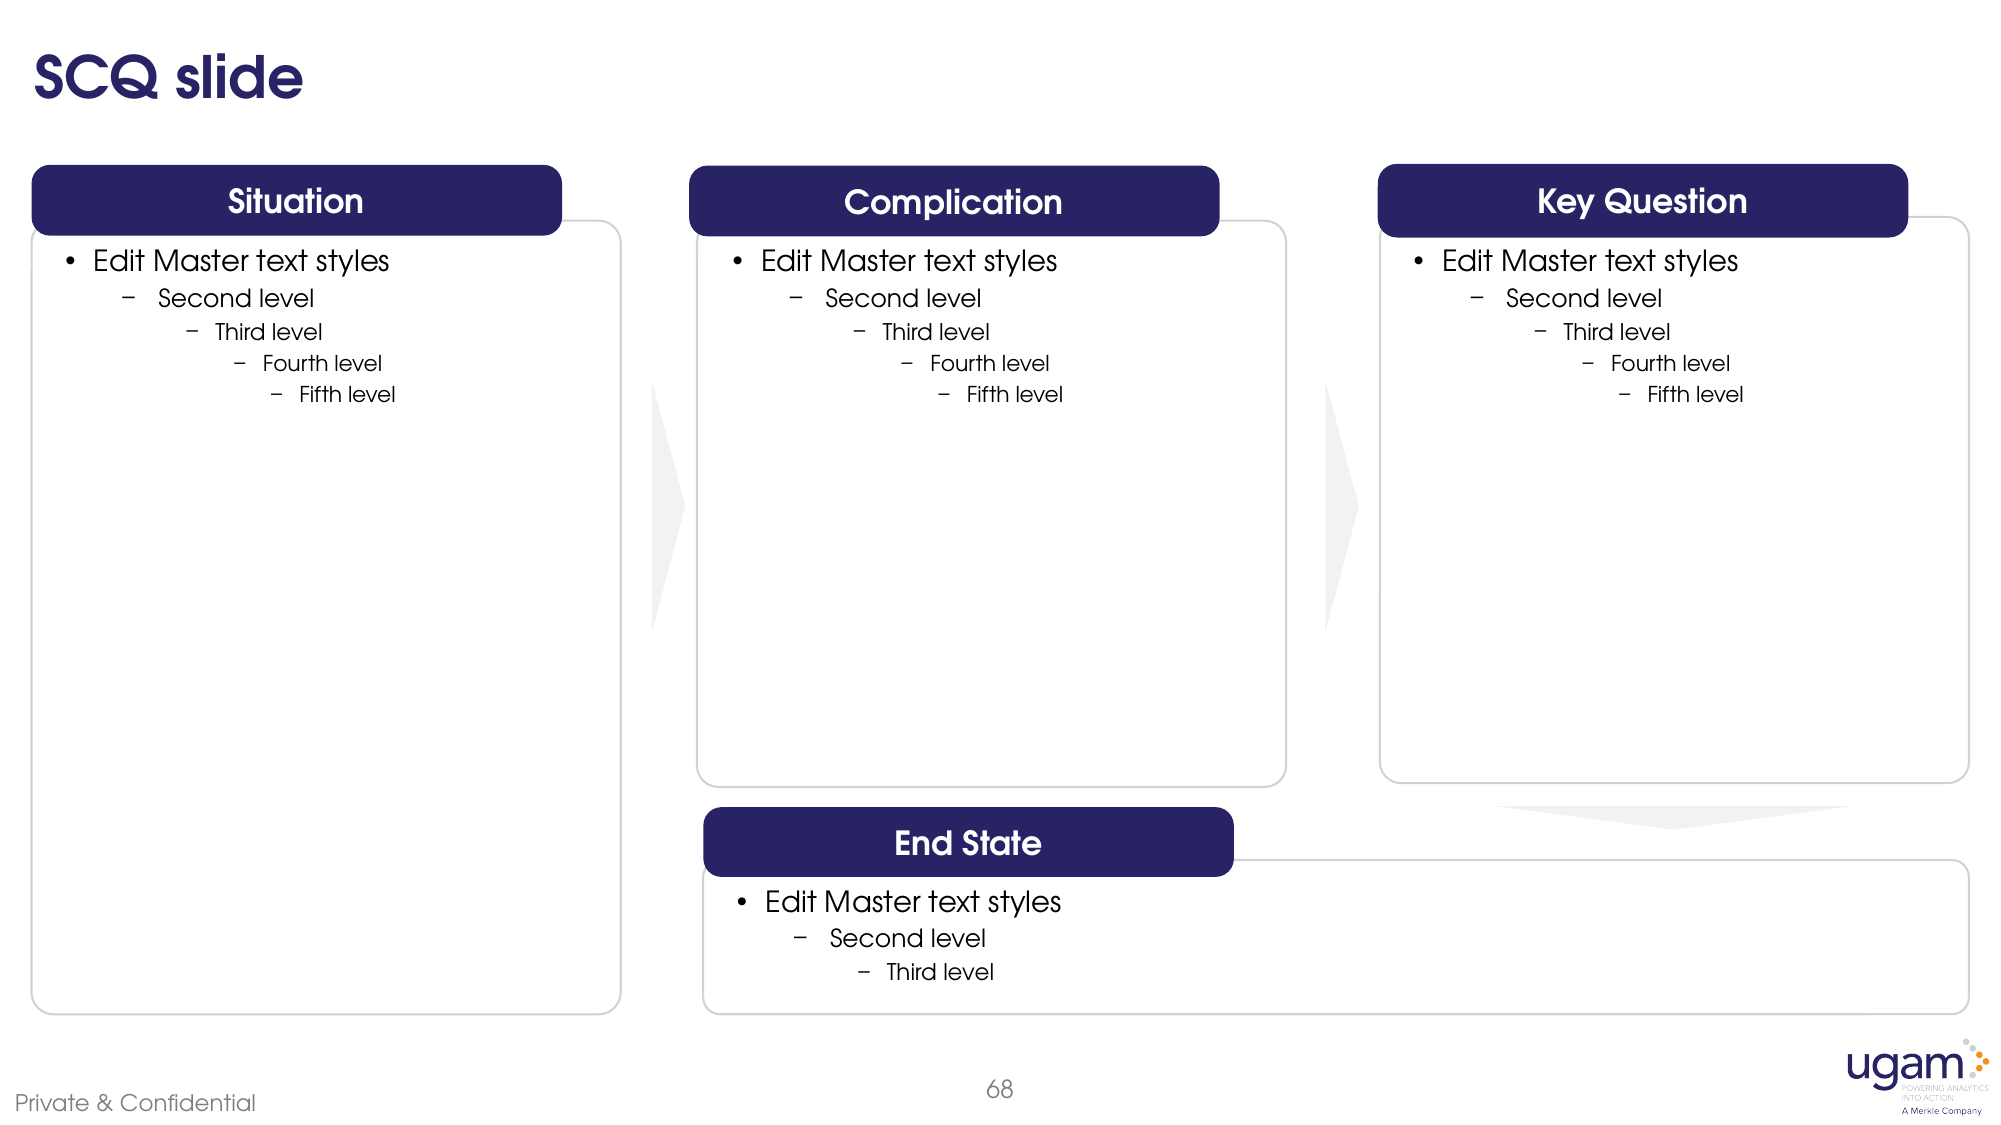

# SCQ slide
Key Question
Situation
Complication

Edit Master text styles
Second level
Third level
Fourth level
Fifth level
Edit Master text styles
Second level
Third level
Fourth level
Fifth level
Edit Master text styles
Second level
Third level
Fourth level
Fifth level

End State

Edit Master text styles
Second level
Third level